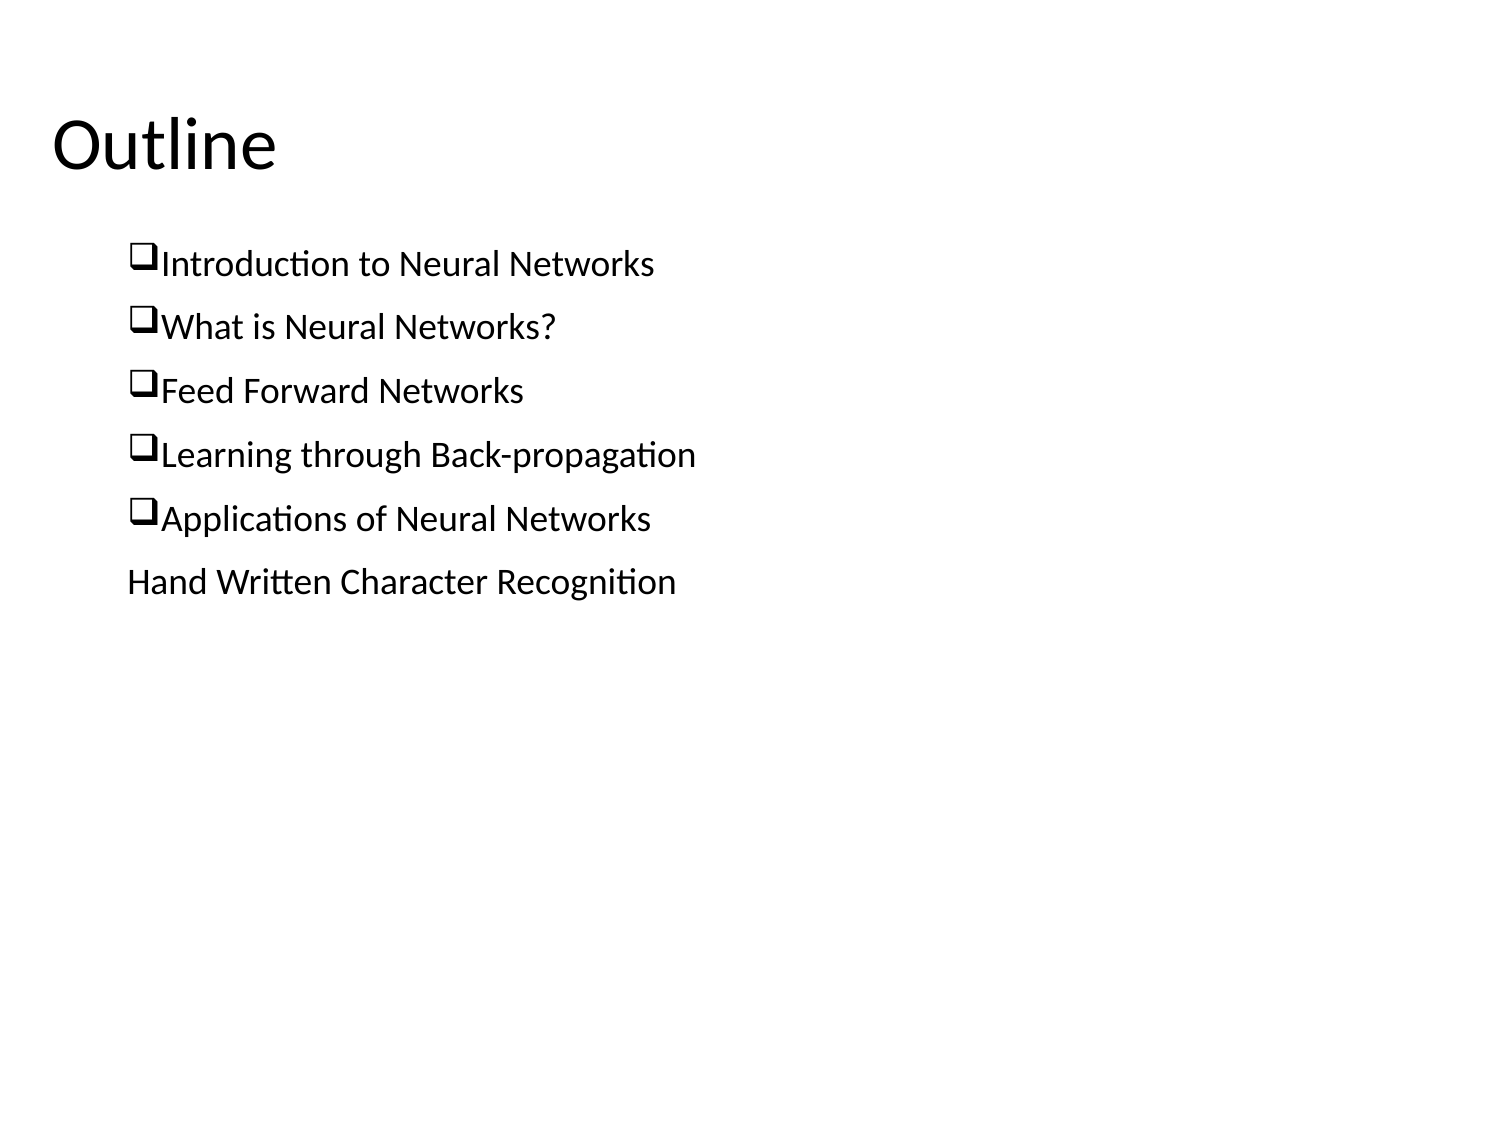

Outline
Introduction to Neural Networks
What is Neural Networks?
Feed Forward Networks
Learning through Back-propagation
Applications of Neural Networks
Hand Written Character Recognition